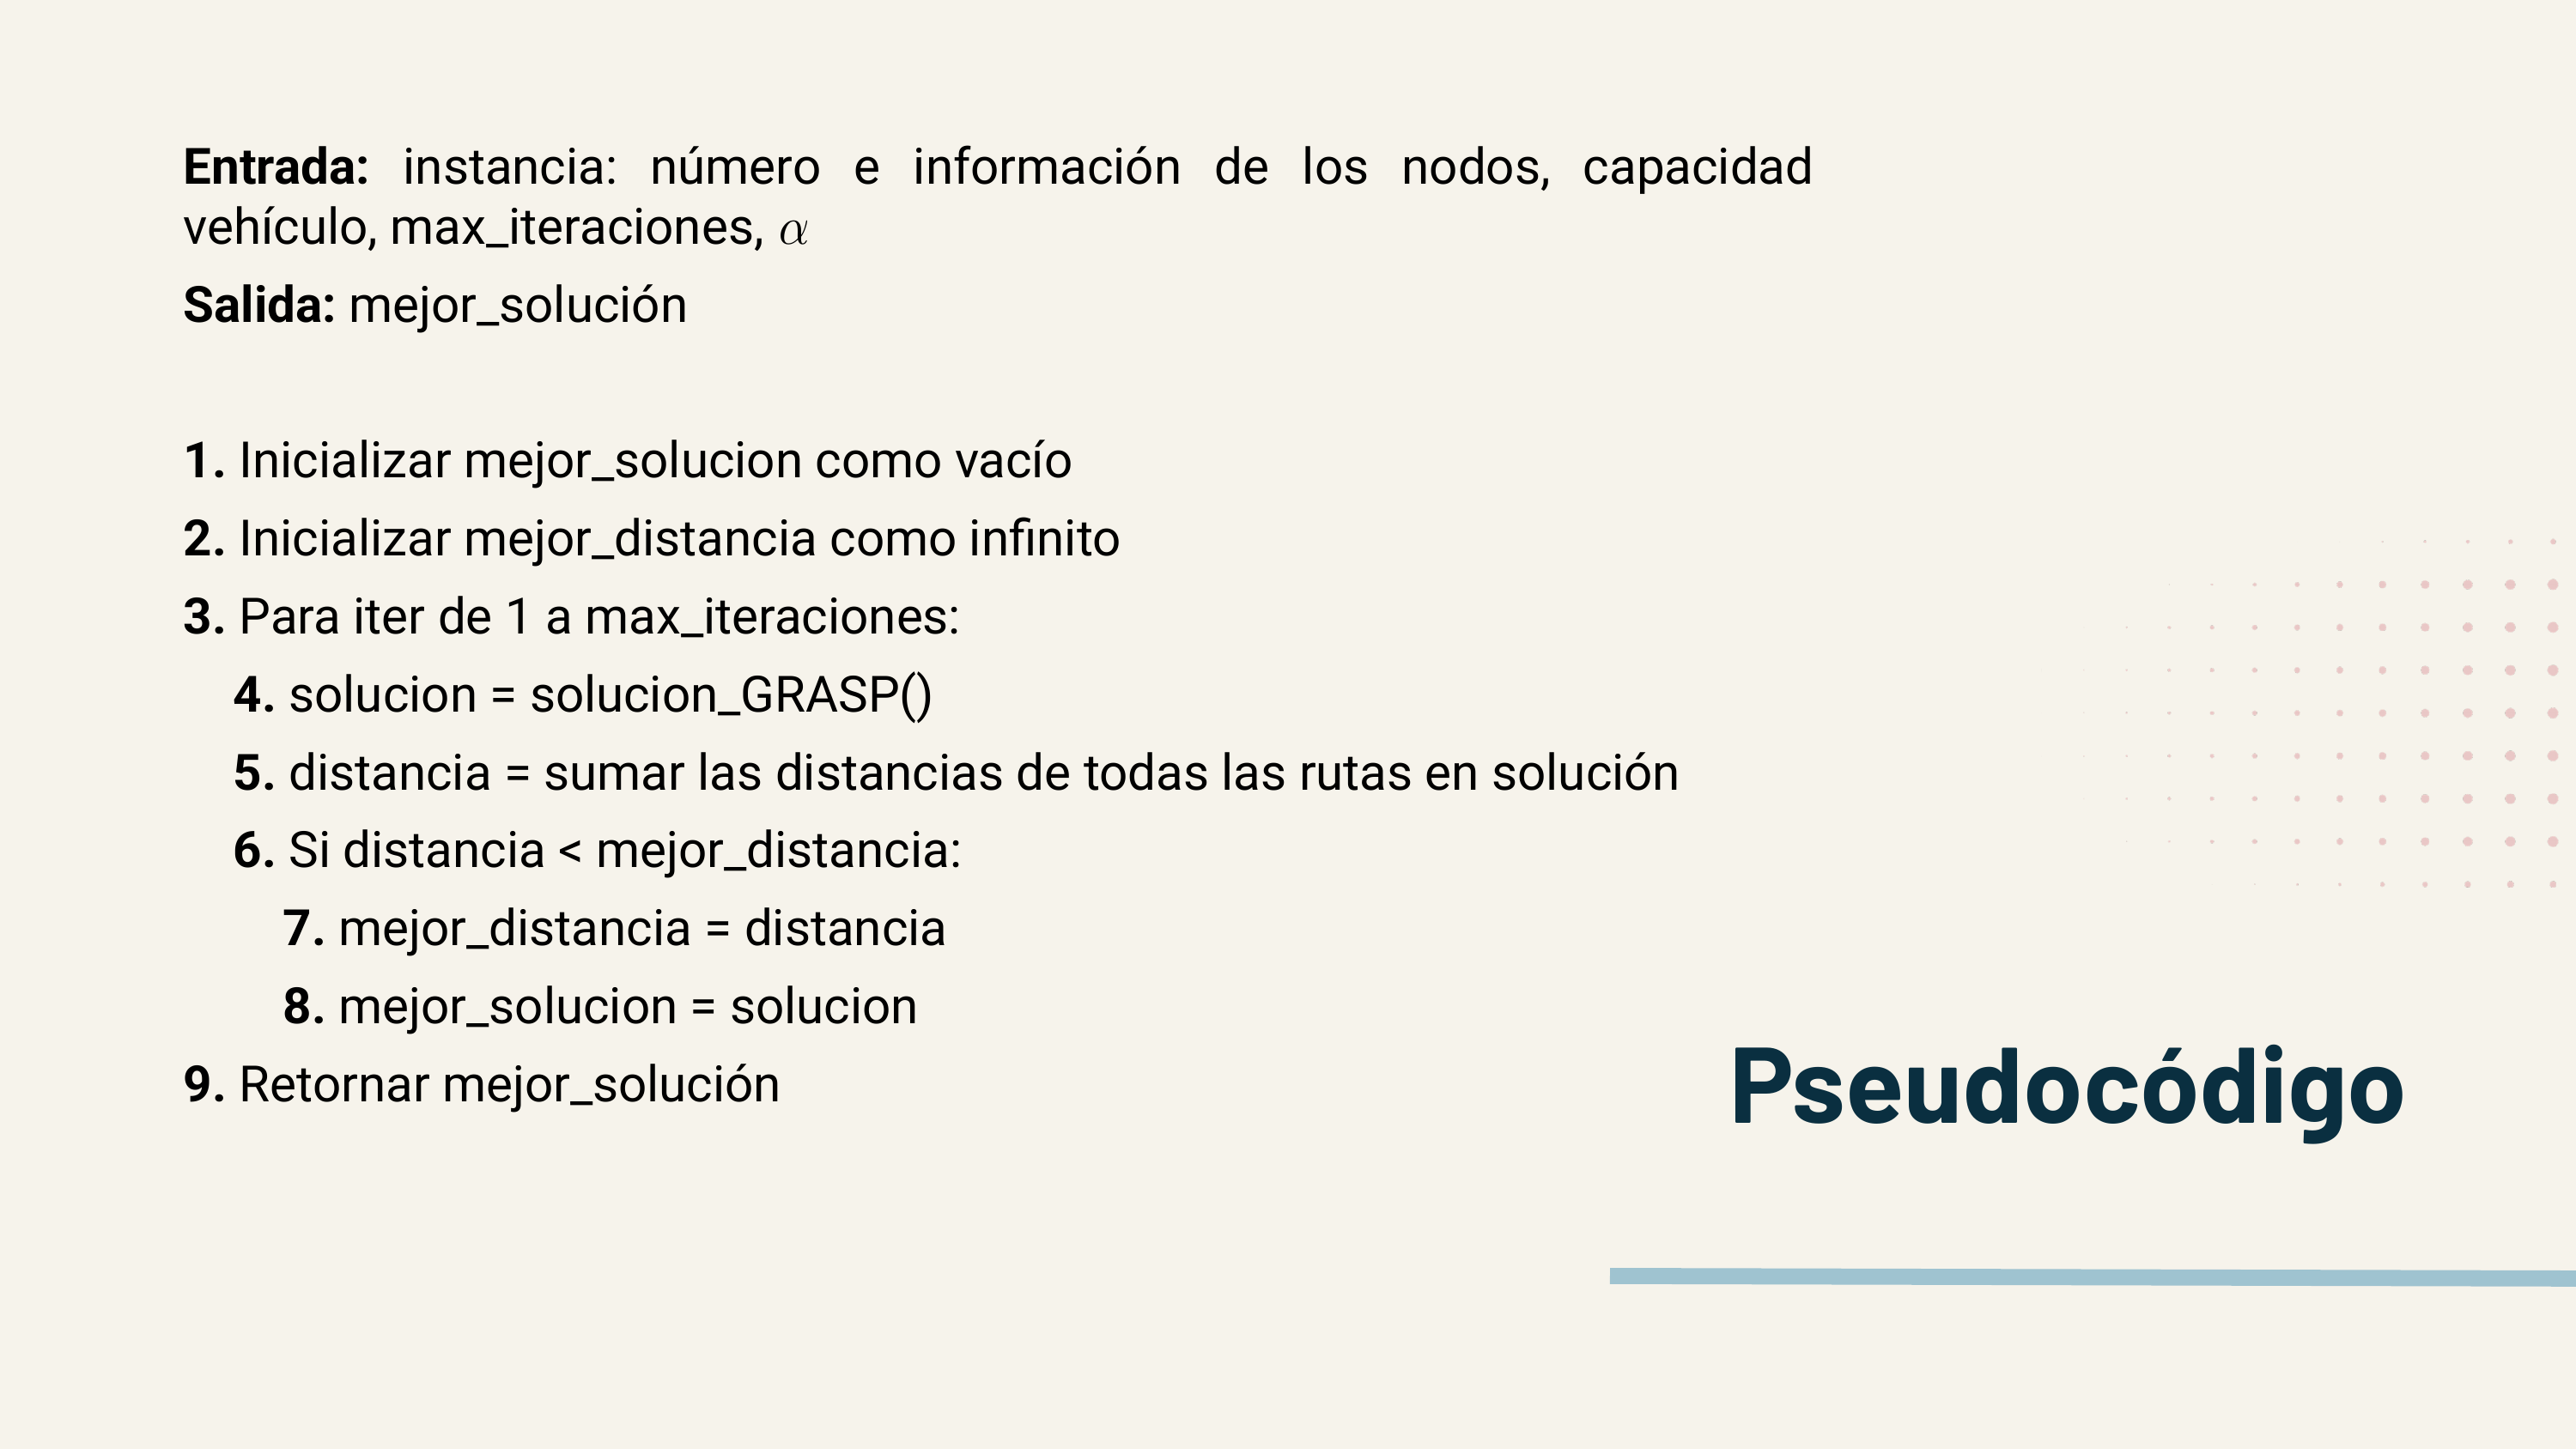

Entrada: instancia: número e información de los nodos, capacidad vehículo, max_iteraciones, 𝛼
Salida: mejor_solución

1. Inicializar mejor_solucion como vacío
2. Inicializar mejor_distancia como infinito
3. Para iter de 1 a max_iteraciones:
    4. solucion = solucion_GRASP()
    5. distancia = sumar las distancias de todas las rutas en solución
    6. Si distancia < mejor_distancia:
        7. mejor_distancia = distancia
        8. mejor_solucion = solucion
9. Retornar mejor_solución

Pseudocódigo